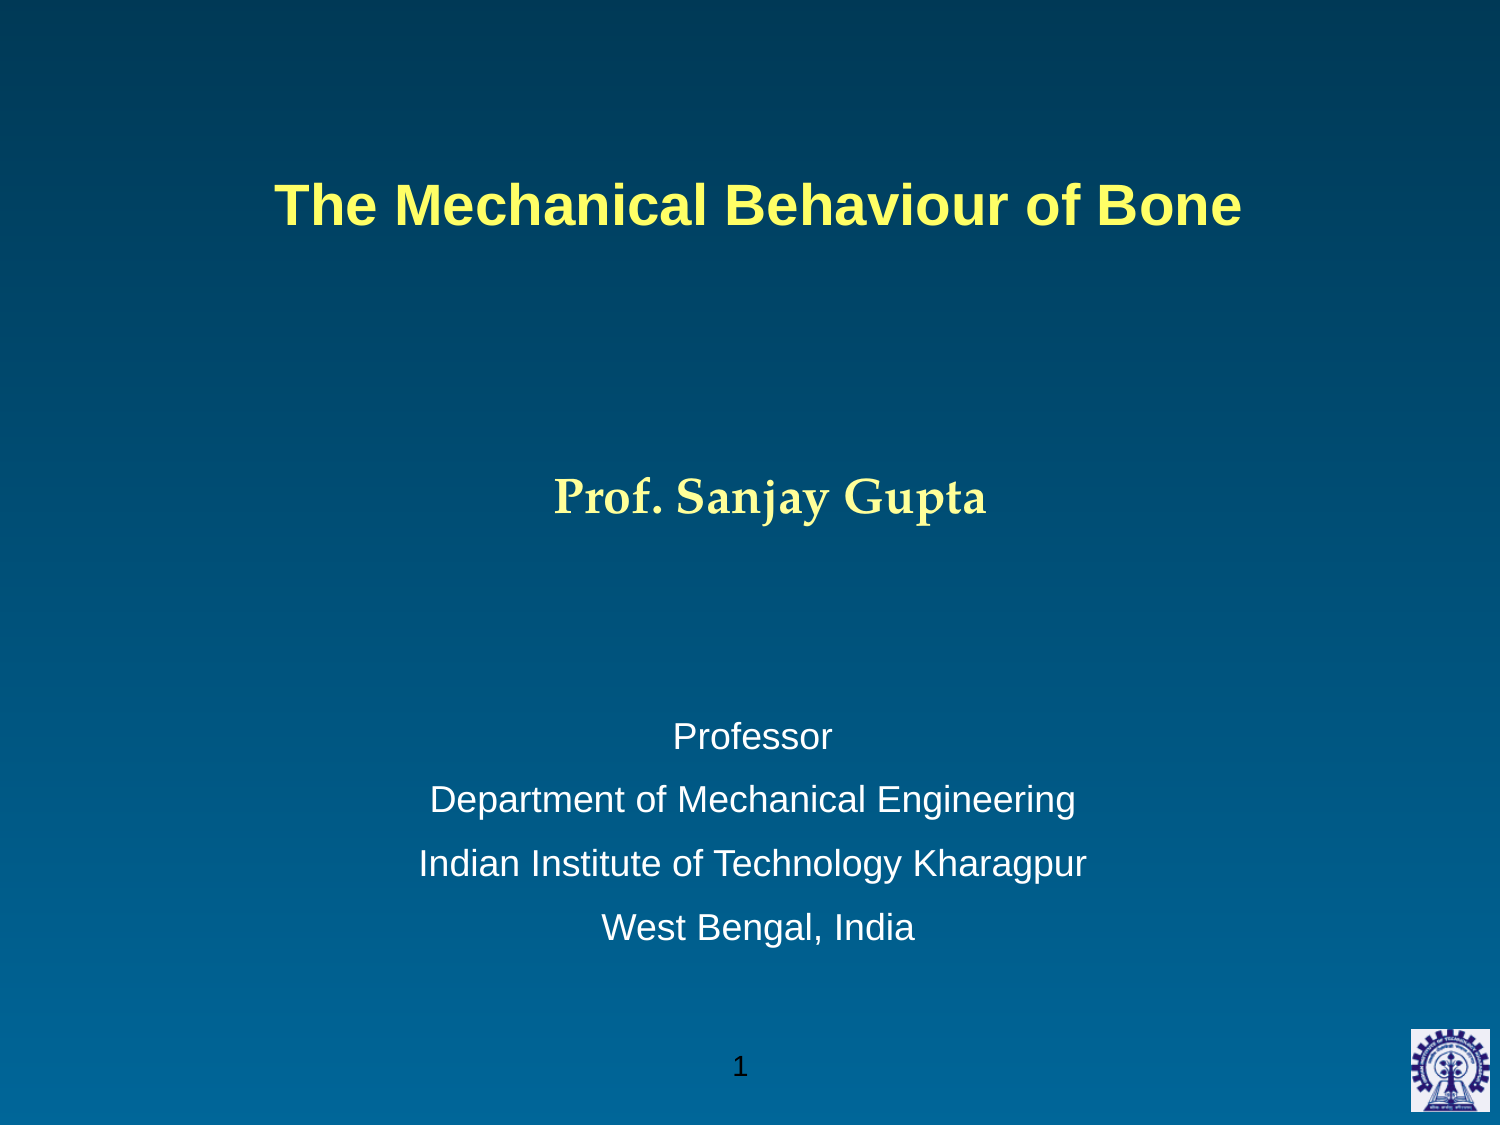

# The Mechanical Behaviour of Bone
 Prof. Sanjay Gupta
Professor
Department of Mechanical Engineering
Indian Institute of Technology Kharagpur
 West Bengal, India
1